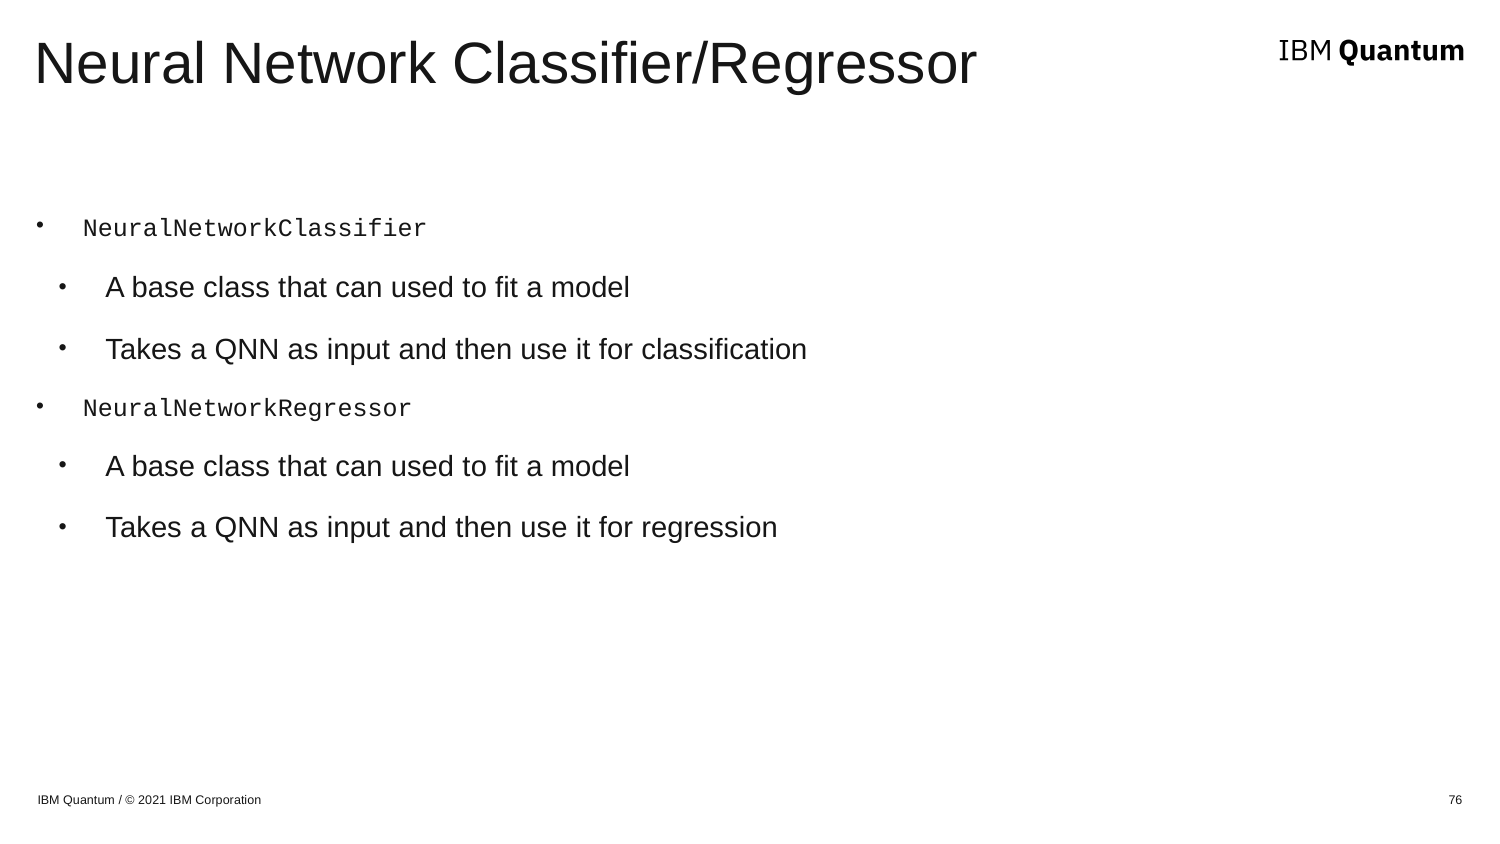

# Neural Network Classifier/Regressor
NeuralNetworkClassifier
A base class that can used to fit a model
Takes a QNN as input and then use it for classification
NeuralNetworkRegressor
A base class that can used to fit a model
Takes a QNN as input and then use it for regression
IBM Quantum / © 2021 IBM Corporation
76